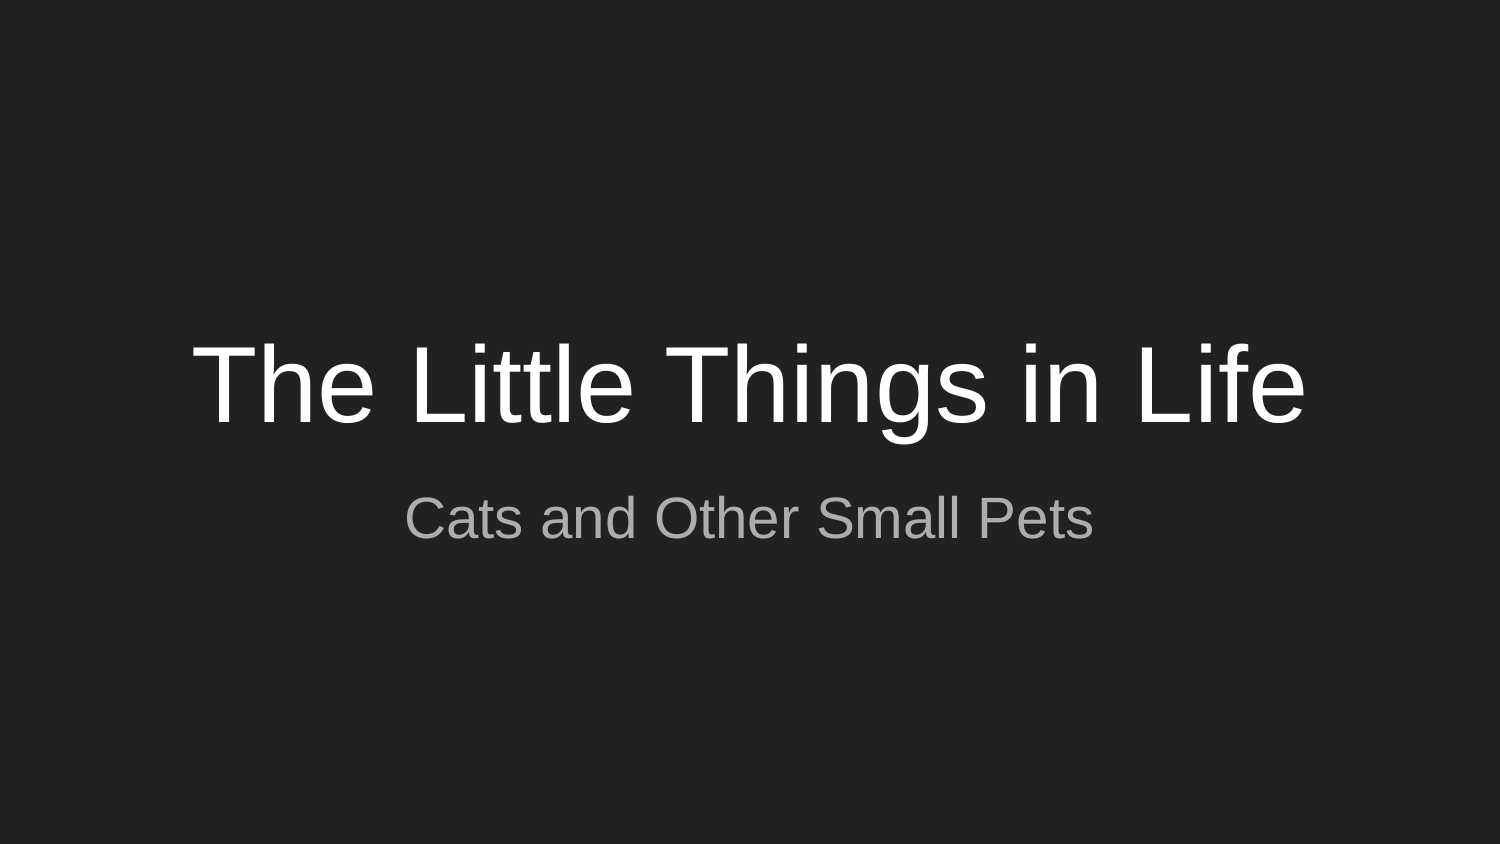

# The Little Things in Life
Cats and Other Small Pets